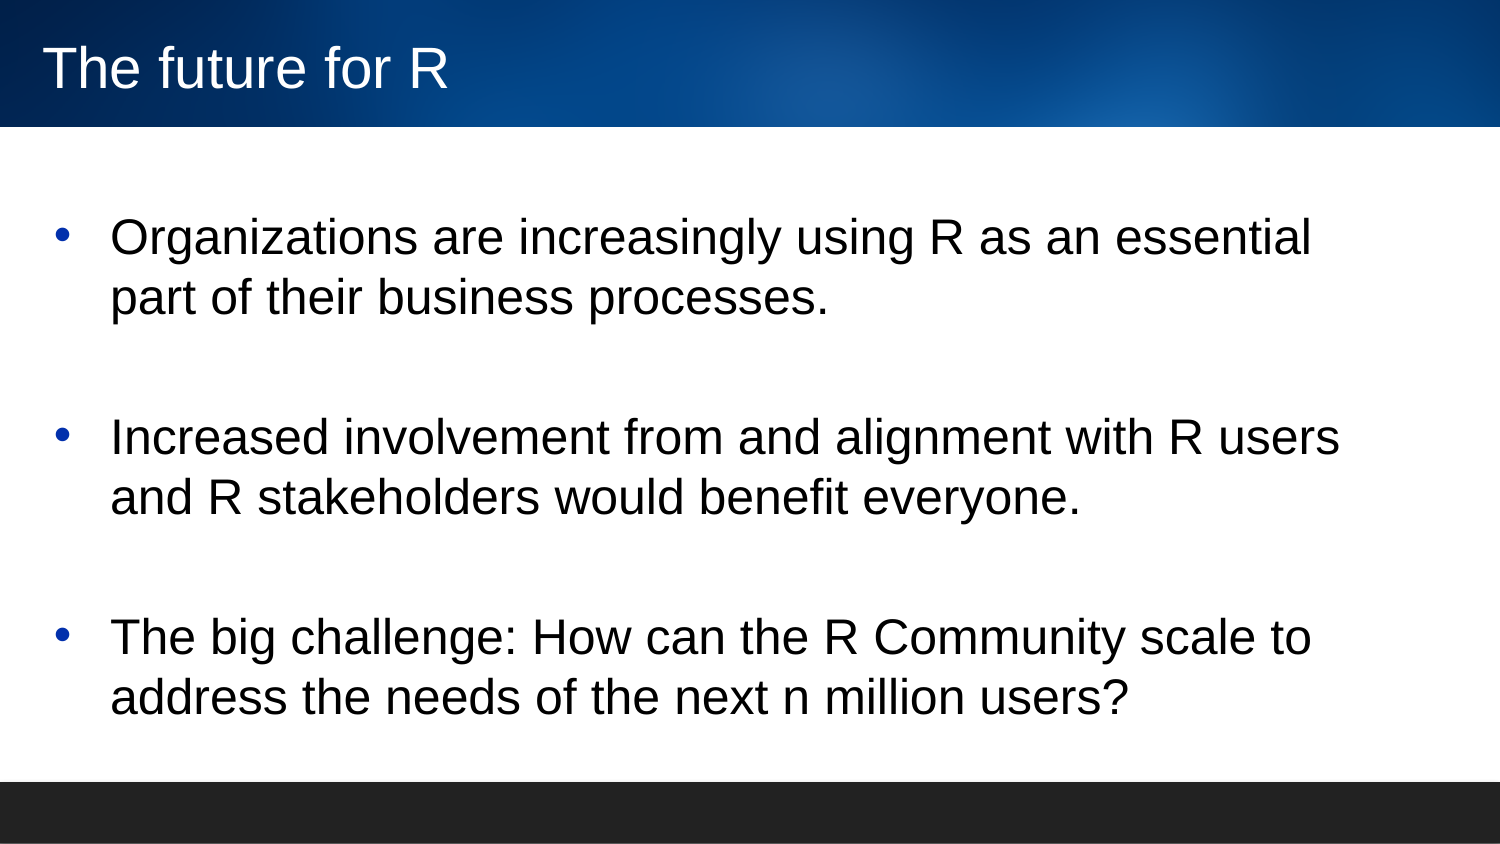

# The future for R
Organizations are increasingly using R as an essential part of their business processes.

Increased involvement from and alignment with R users and R stakeholders would benefit everyone.

The big challenge: How can the R Community scale to address the needs of the next n million users?